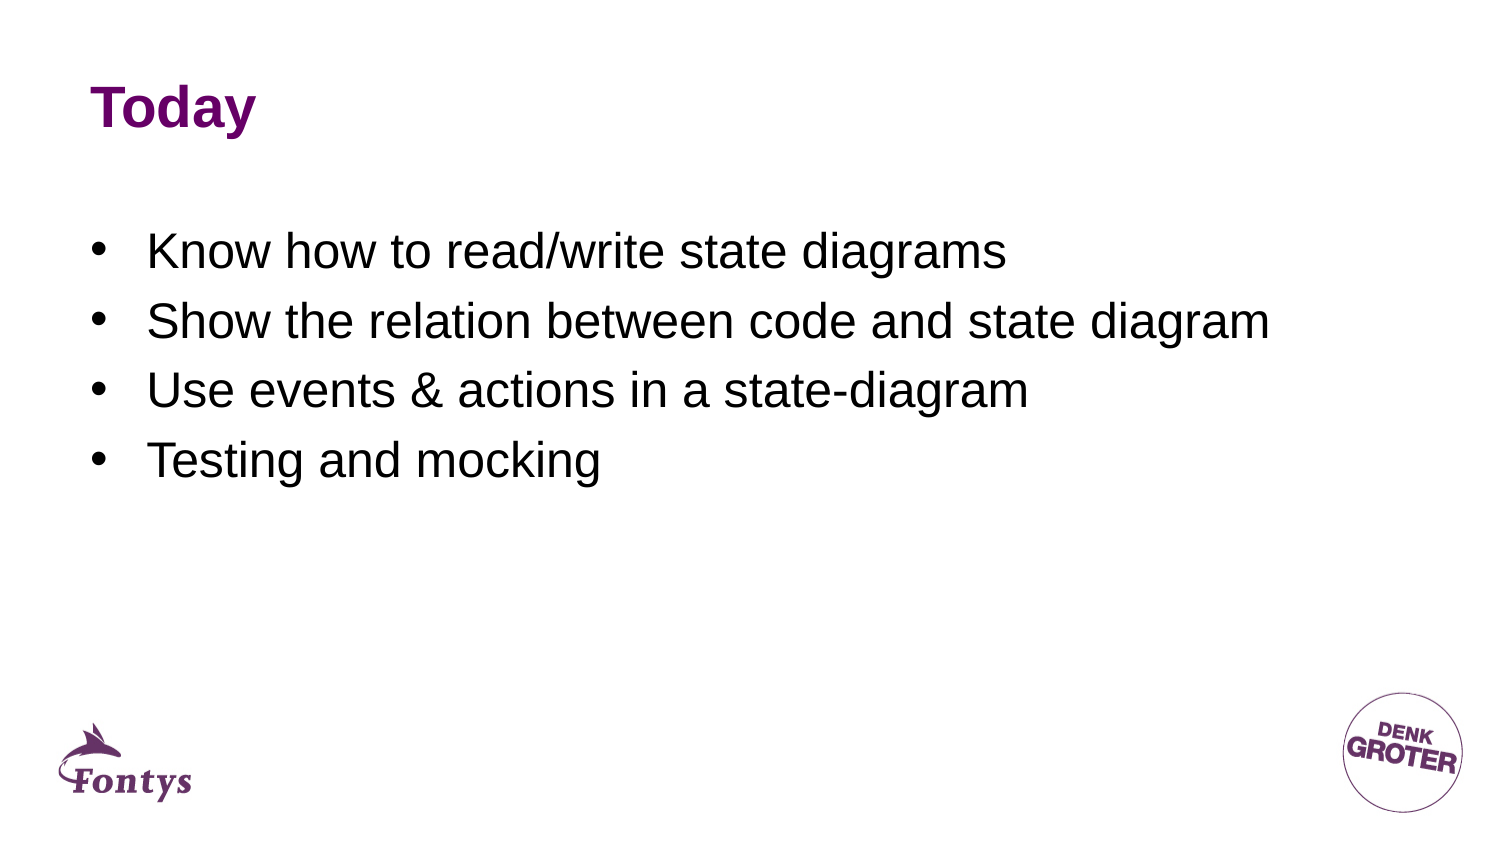

# Today
Know how to read/write state diagrams
Show the relation between code and state diagram
Use events & actions in a state-diagram
Testing and mocking